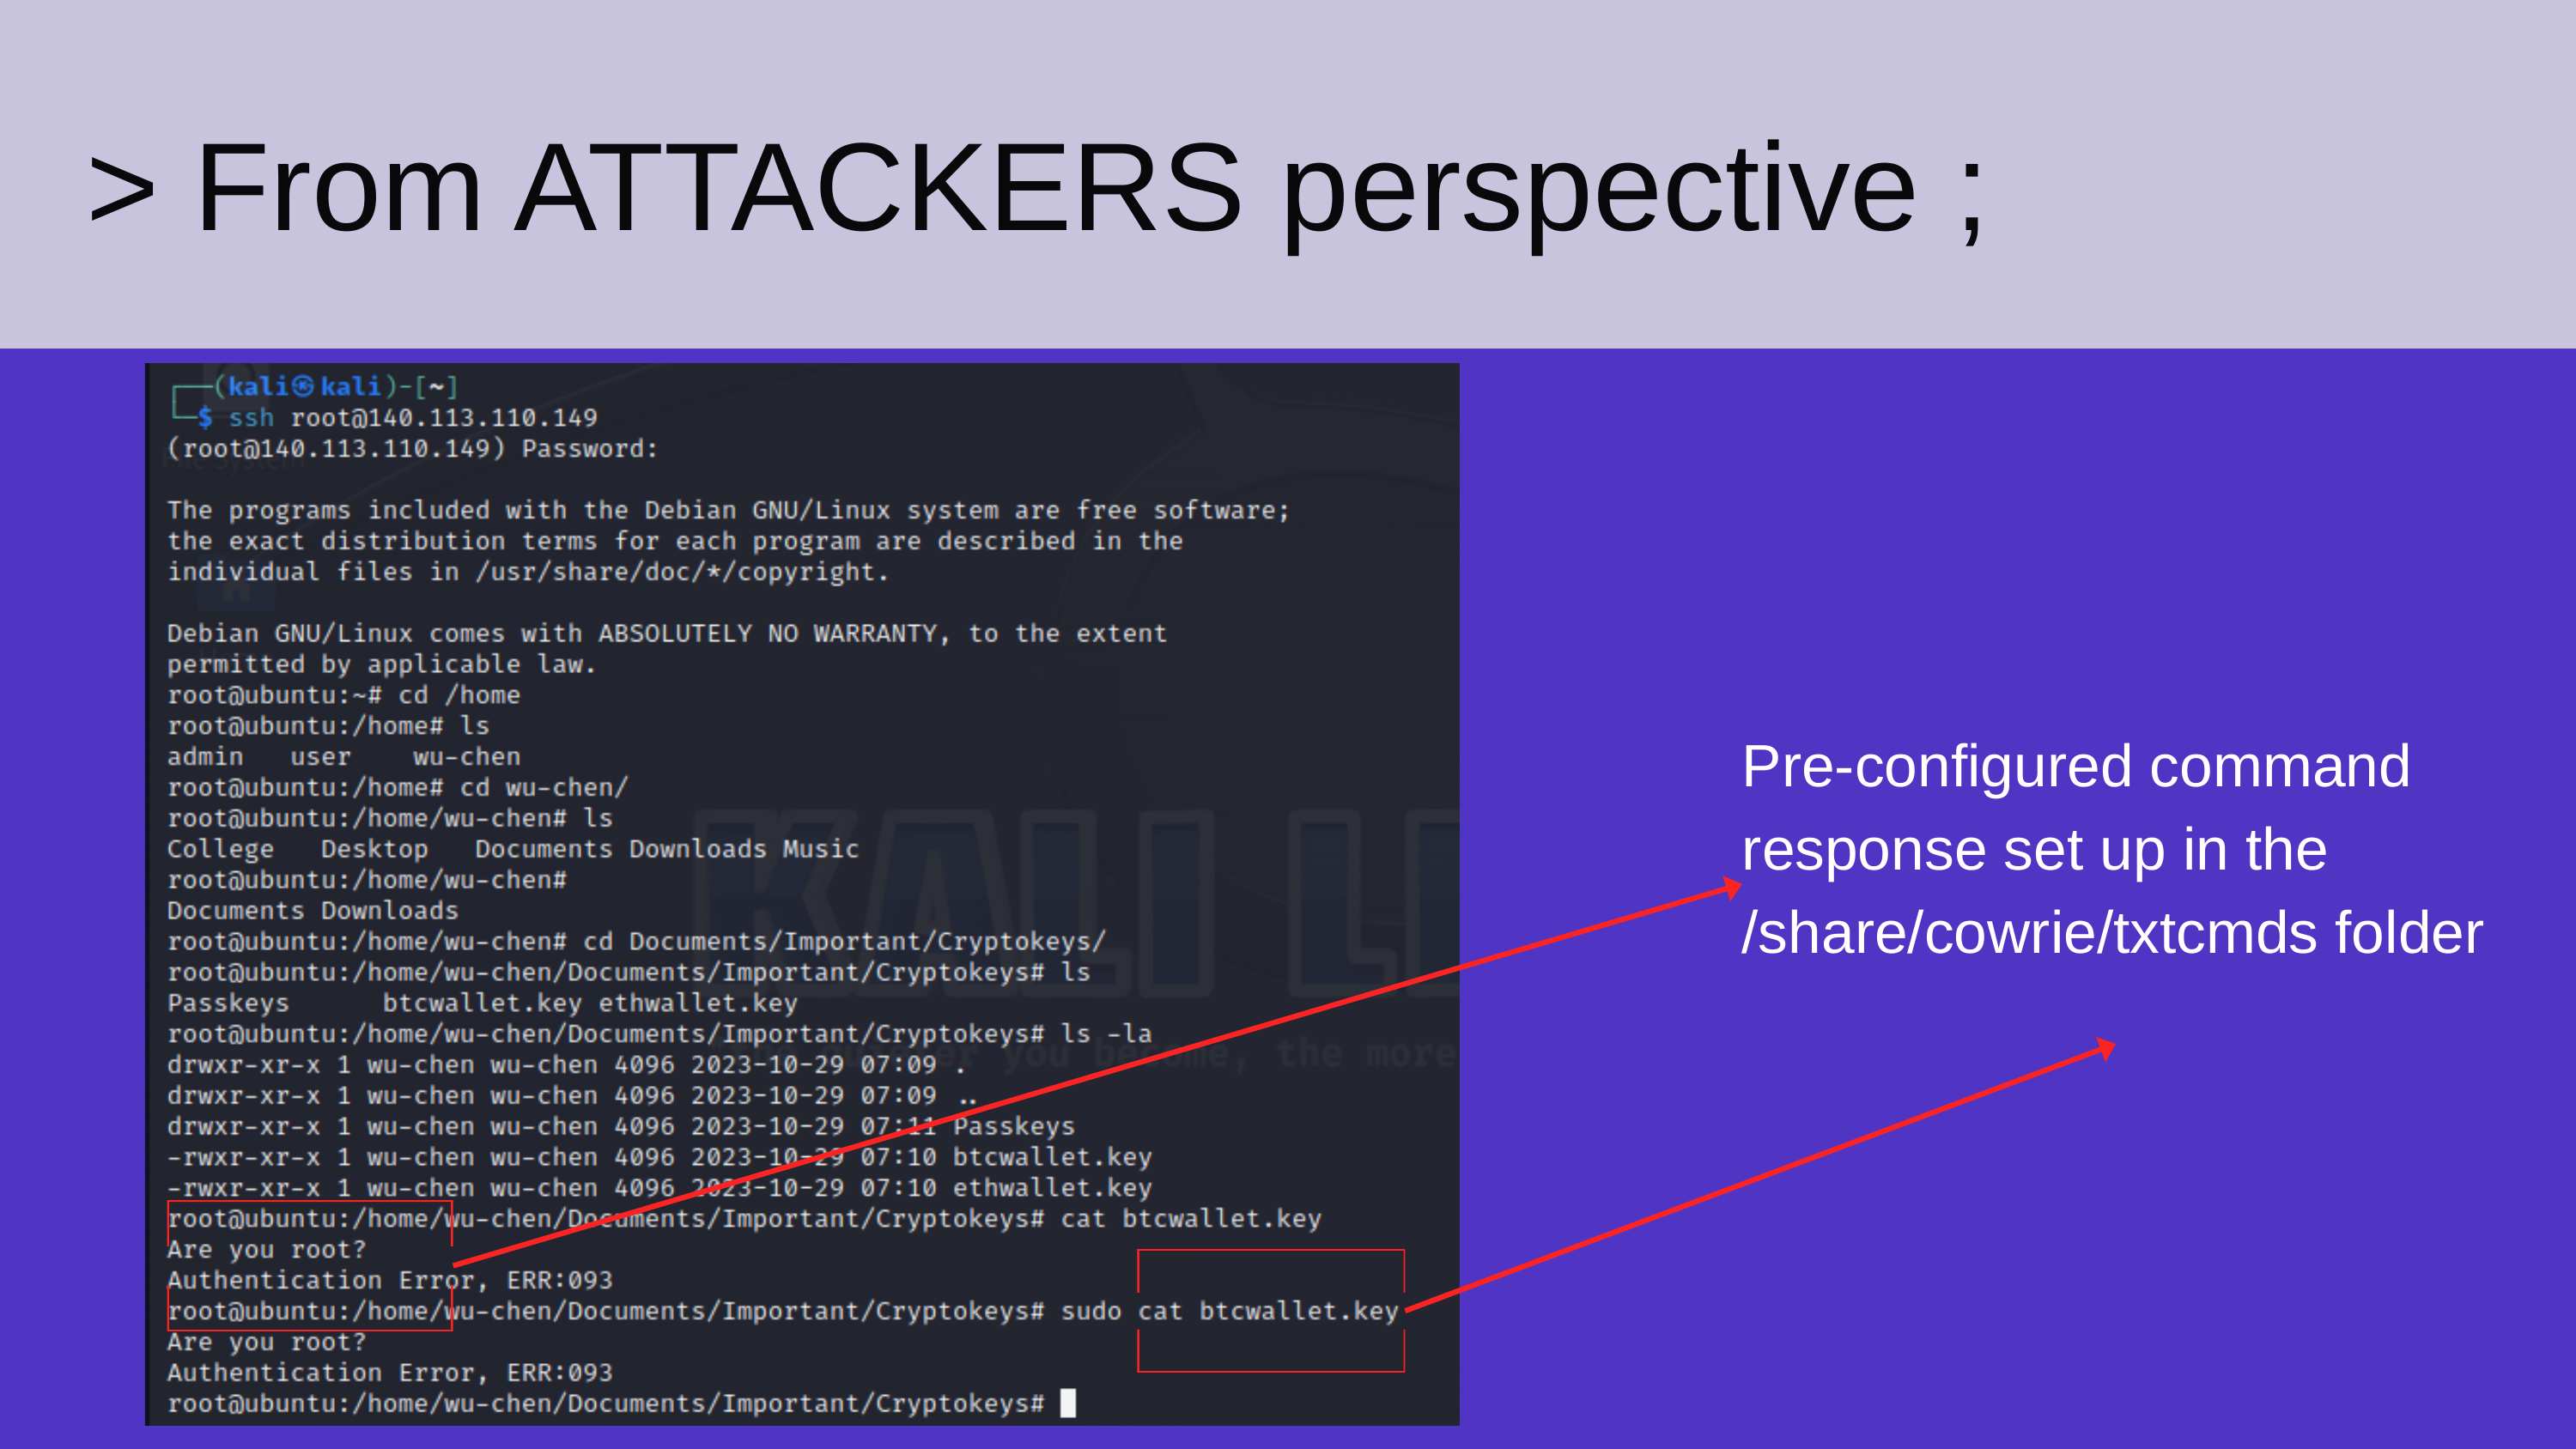

> From ATTACKERS perspective ;

Pre-configured command response set up in the /share/cowrie/txtcmds folder